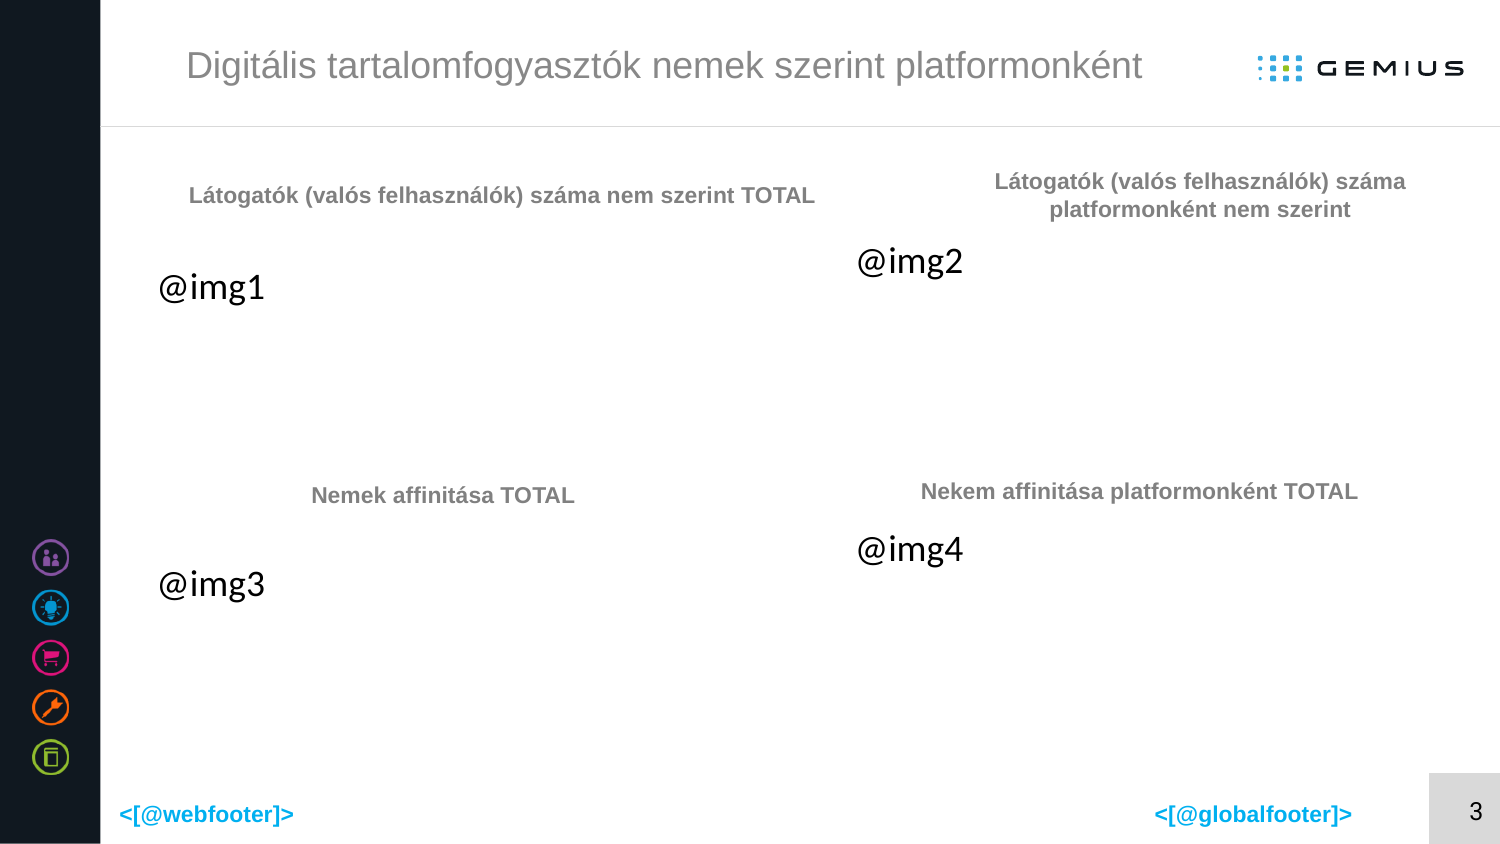

# Digitális tartalomfogyasztók nemek szerint platformonként

Látogatók (valós felhasználók) száma platformonként nem szerint
Látogatók (valós felhasználók) száma nem szerint TOTAL
@img2
@img1
Nekem affinitása platformonként TOTAL
Nemek affinitása TOTAL
@img4
@img3
<[@webfooter]>
<[@globalfooter]>